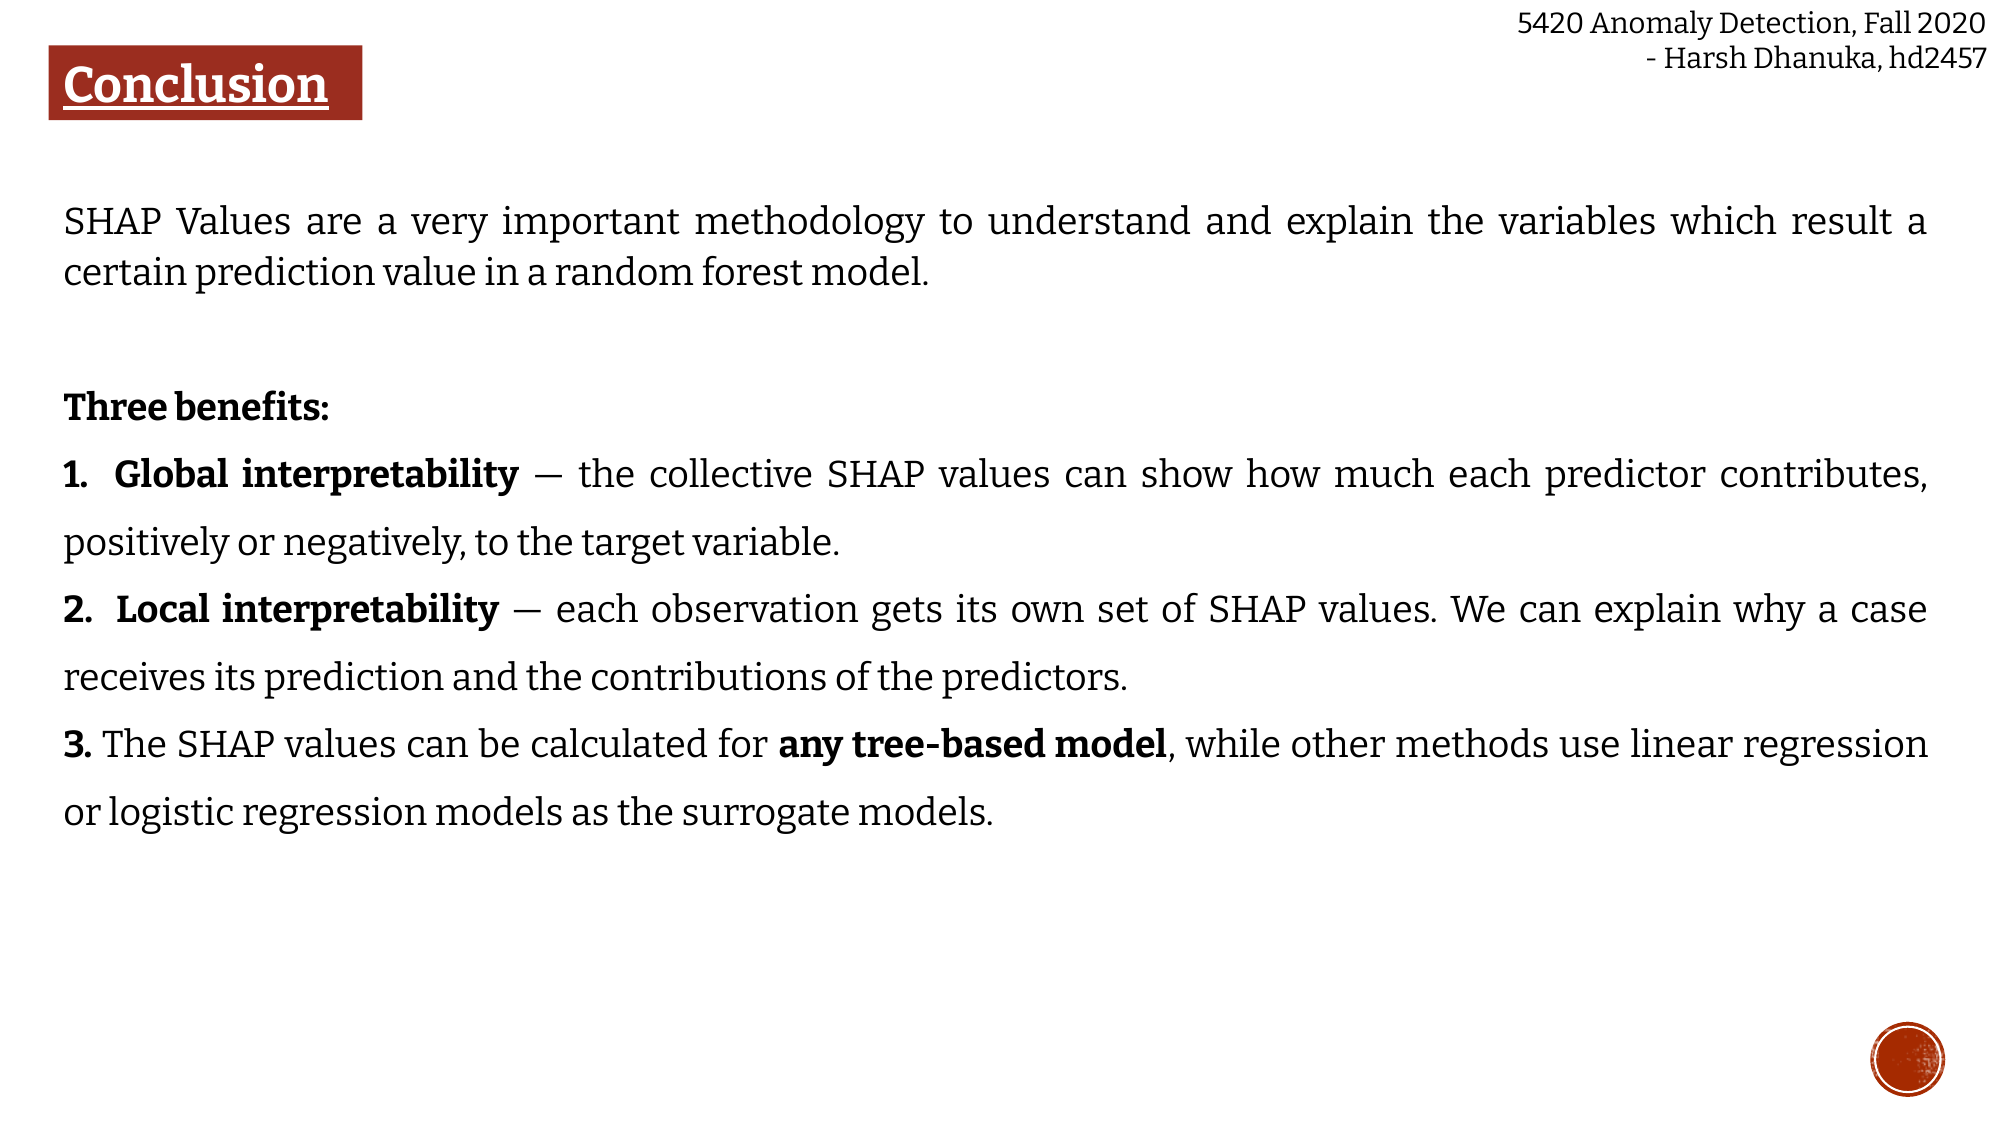

5420 Anomaly Detection, Fall 2020
- Harsh Dhanuka, hd2457
Conclusion
SHAP Values are a very important methodology to understand and explain the variables which result a certain prediction value in a random forest model.

Three benefits:
1.  Global interpretability — the collective SHAP values can show how much each predictor contributes, positively or negatively, to the target variable.
2.  Local interpretability — each observation gets its own set of SHAP values. We can explain why a case receives its prediction and the contributions of the predictors.
3. The SHAP values can be calculated for any tree-based model, while other methods use linear regression or logistic regression models as the surrogate models.